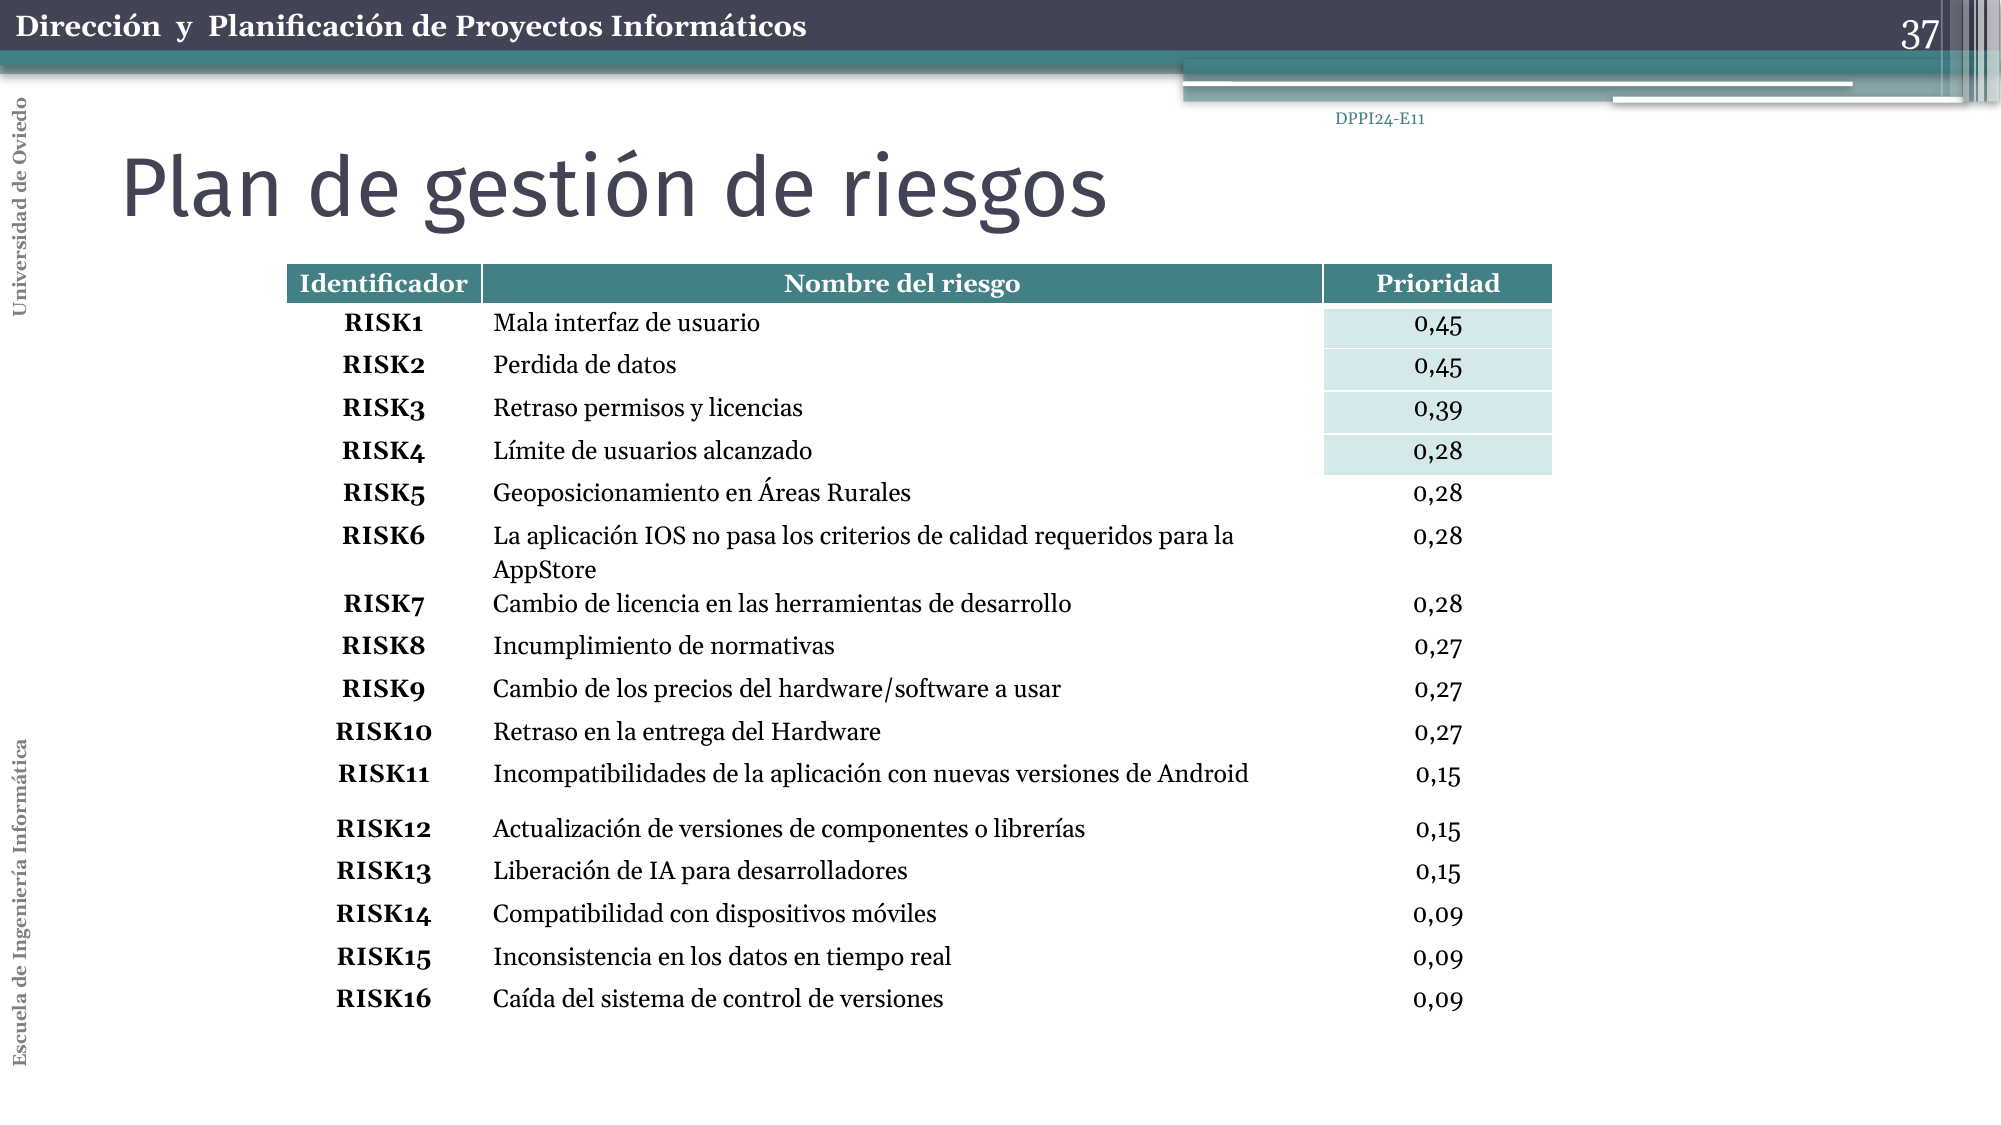

37
DPPI24-E11
Plan de gestión de riesgos
| Identificador | Nombre del riesgo | Prioridad |
| --- | --- | --- |
| RISK1 | Mala interfaz de usuario | 0,45 |
| RISK2 | Perdida de datos | 0,45 |
| RISK3 | Retraso permisos y licencias | 0,39 |
| RISK4 | Límite de usuarios alcanzado | 0,28 |
| RISK5 | Geoposicionamiento en Áreas Rurales | 0,28 |
| RISK6 | La aplicación IOS no pasa los criterios de calidad requeridos para la AppStore | 0,28 |
| RISK7 | Cambio de licencia en las herramientas de desarrollo | 0,28 |
| RISK8 | Incumplimiento de normativas | 0,27 |
| RISK9 | Cambio de los precios del hardware/software a usar | 0,27 |
| RISK10 | Retraso en la entrega del Hardware | 0,27 |
| RISK11 | Incompatibilidades de la aplicación con nuevas versiones de Android | 0,15 |
| RISK12 | Actualización de versiones de componentes o librerías | 0,15 |
| RISK13 | Liberación de IA para desarrolladores | 0,15 |
| RISK14 | Compatibilidad con dispositivos móviles | 0,09 |
| RISK15 | Inconsistencia en los datos en tiempo real | 0,09 |
| RISK16 | Caída del sistema de control de versiones | 0,09 |